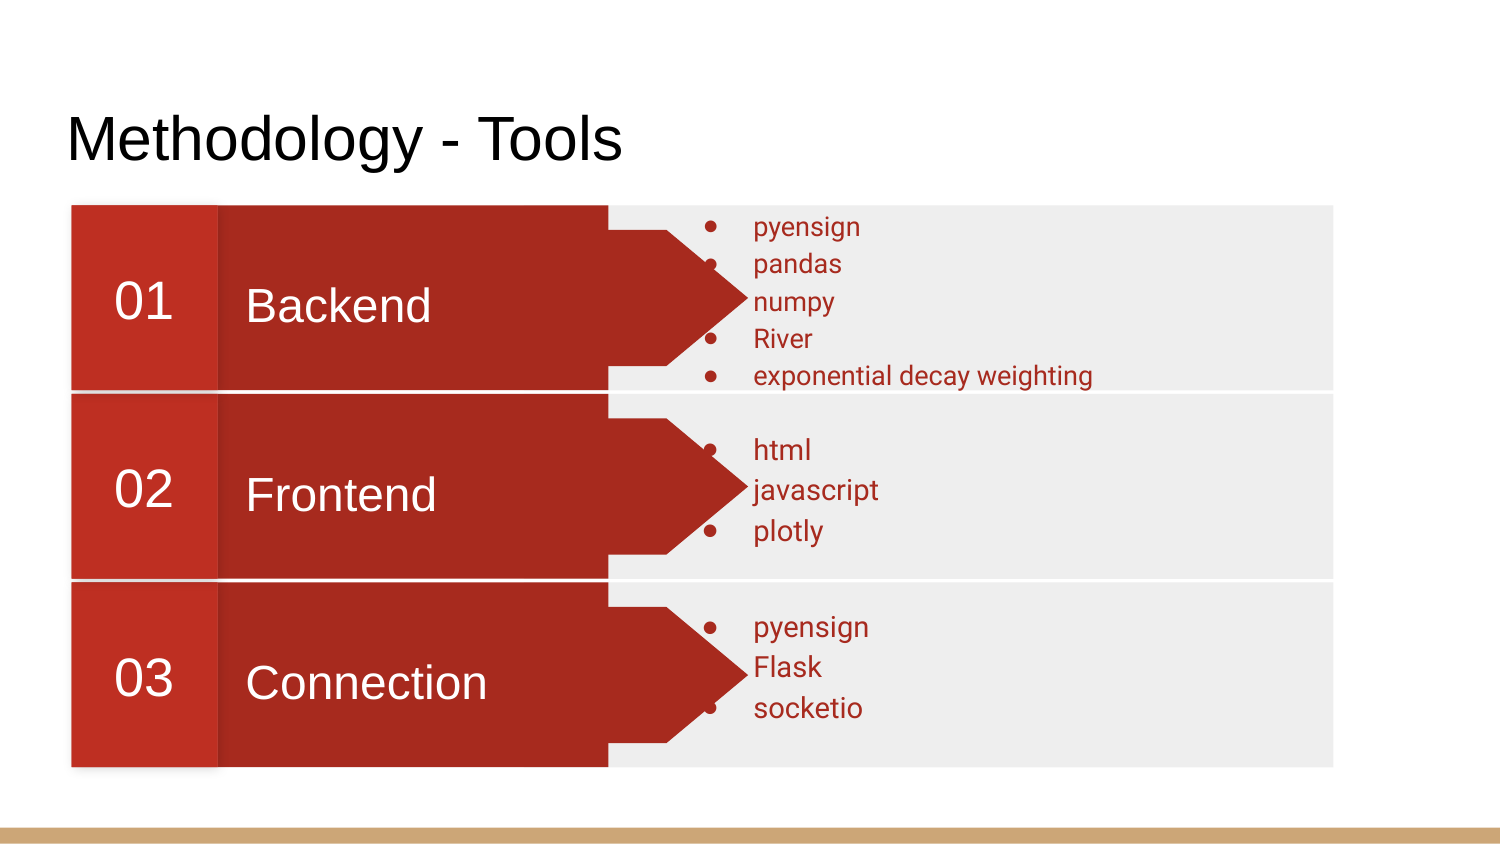

# Methodology - Tools

01

pyensign
pandas
numpy
River
exponential decay weighting
Backend

02

html
javascript
plotly
Frontend

03

pyensign
Flask
socketio

Connection